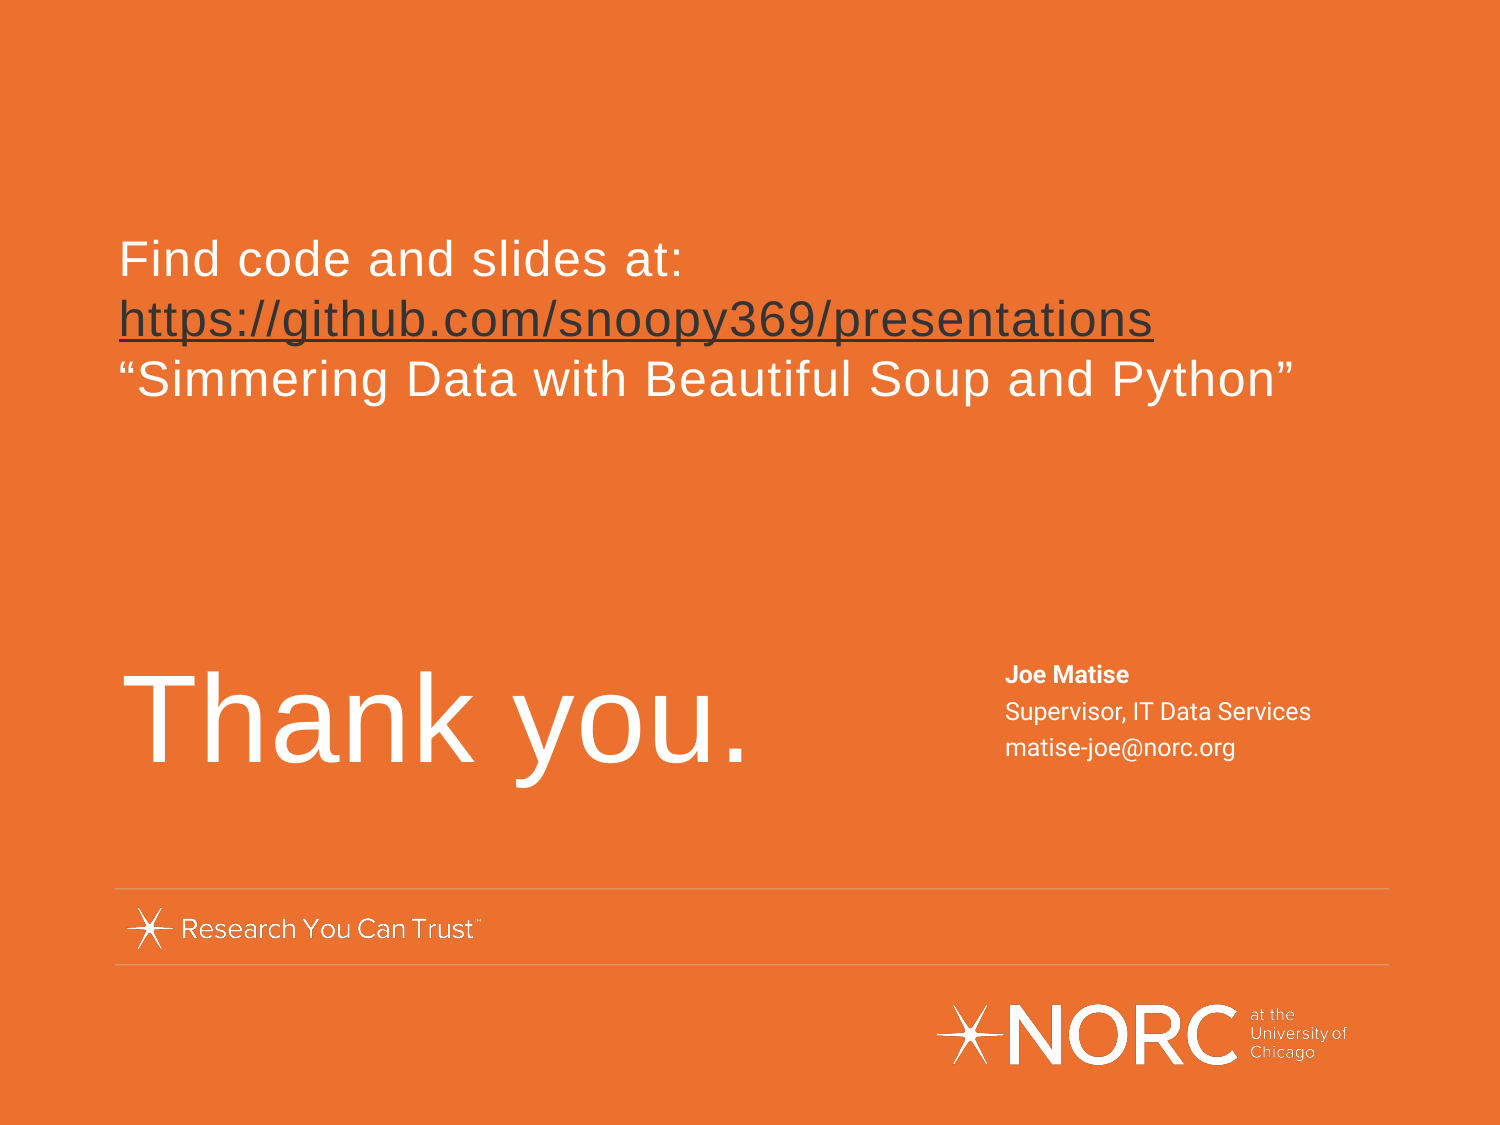

# Thank you.
Find code and slides at:
https://github.com/snoopy369/presentations
“Simmering Data with Beautiful Soup and Python”
Joe Matise
Supervisor, IT Data Services
matise-joe@norc.org